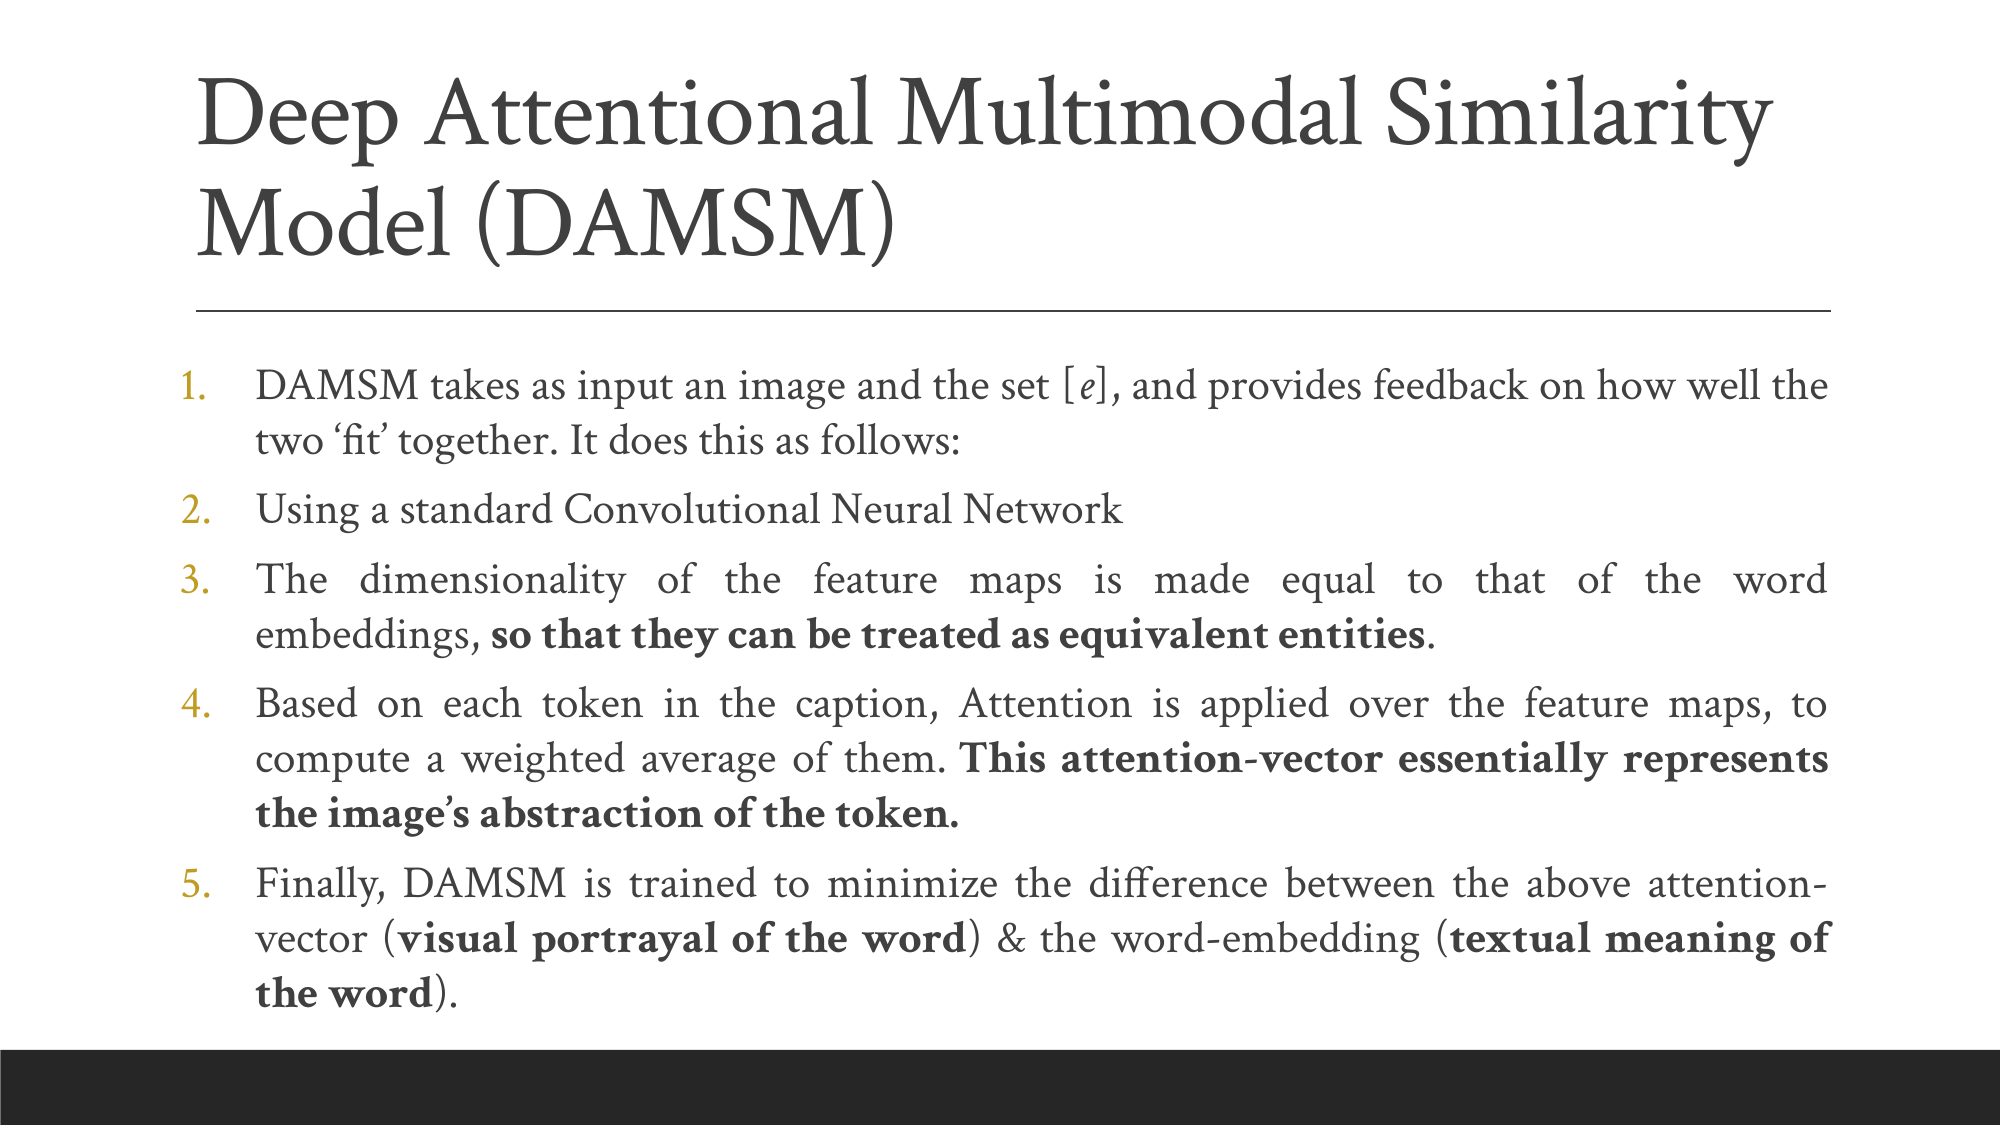

# Deep Attentional Multimodal Similarity Model (DAMSM)
DAMSM takes as input an image and the set [e], and provides feedback on how well the two ‘fit’ together. It does this as follows:
Using a standard Convolutional Neural Network
The dimensionality of the feature maps is made equal to that of the word embeddings, so that they can be treated as equivalent entities.
Based on each token in the caption, Attention is applied over the feature maps, to compute a weighted average of them. This attention-vector essentially represents the image’s abstraction of the token.
Finally, DAMSM is trained to minimize the difference between the above attention-vector (visual portrayal of the word) & the word-embedding (textual meaning of the word).